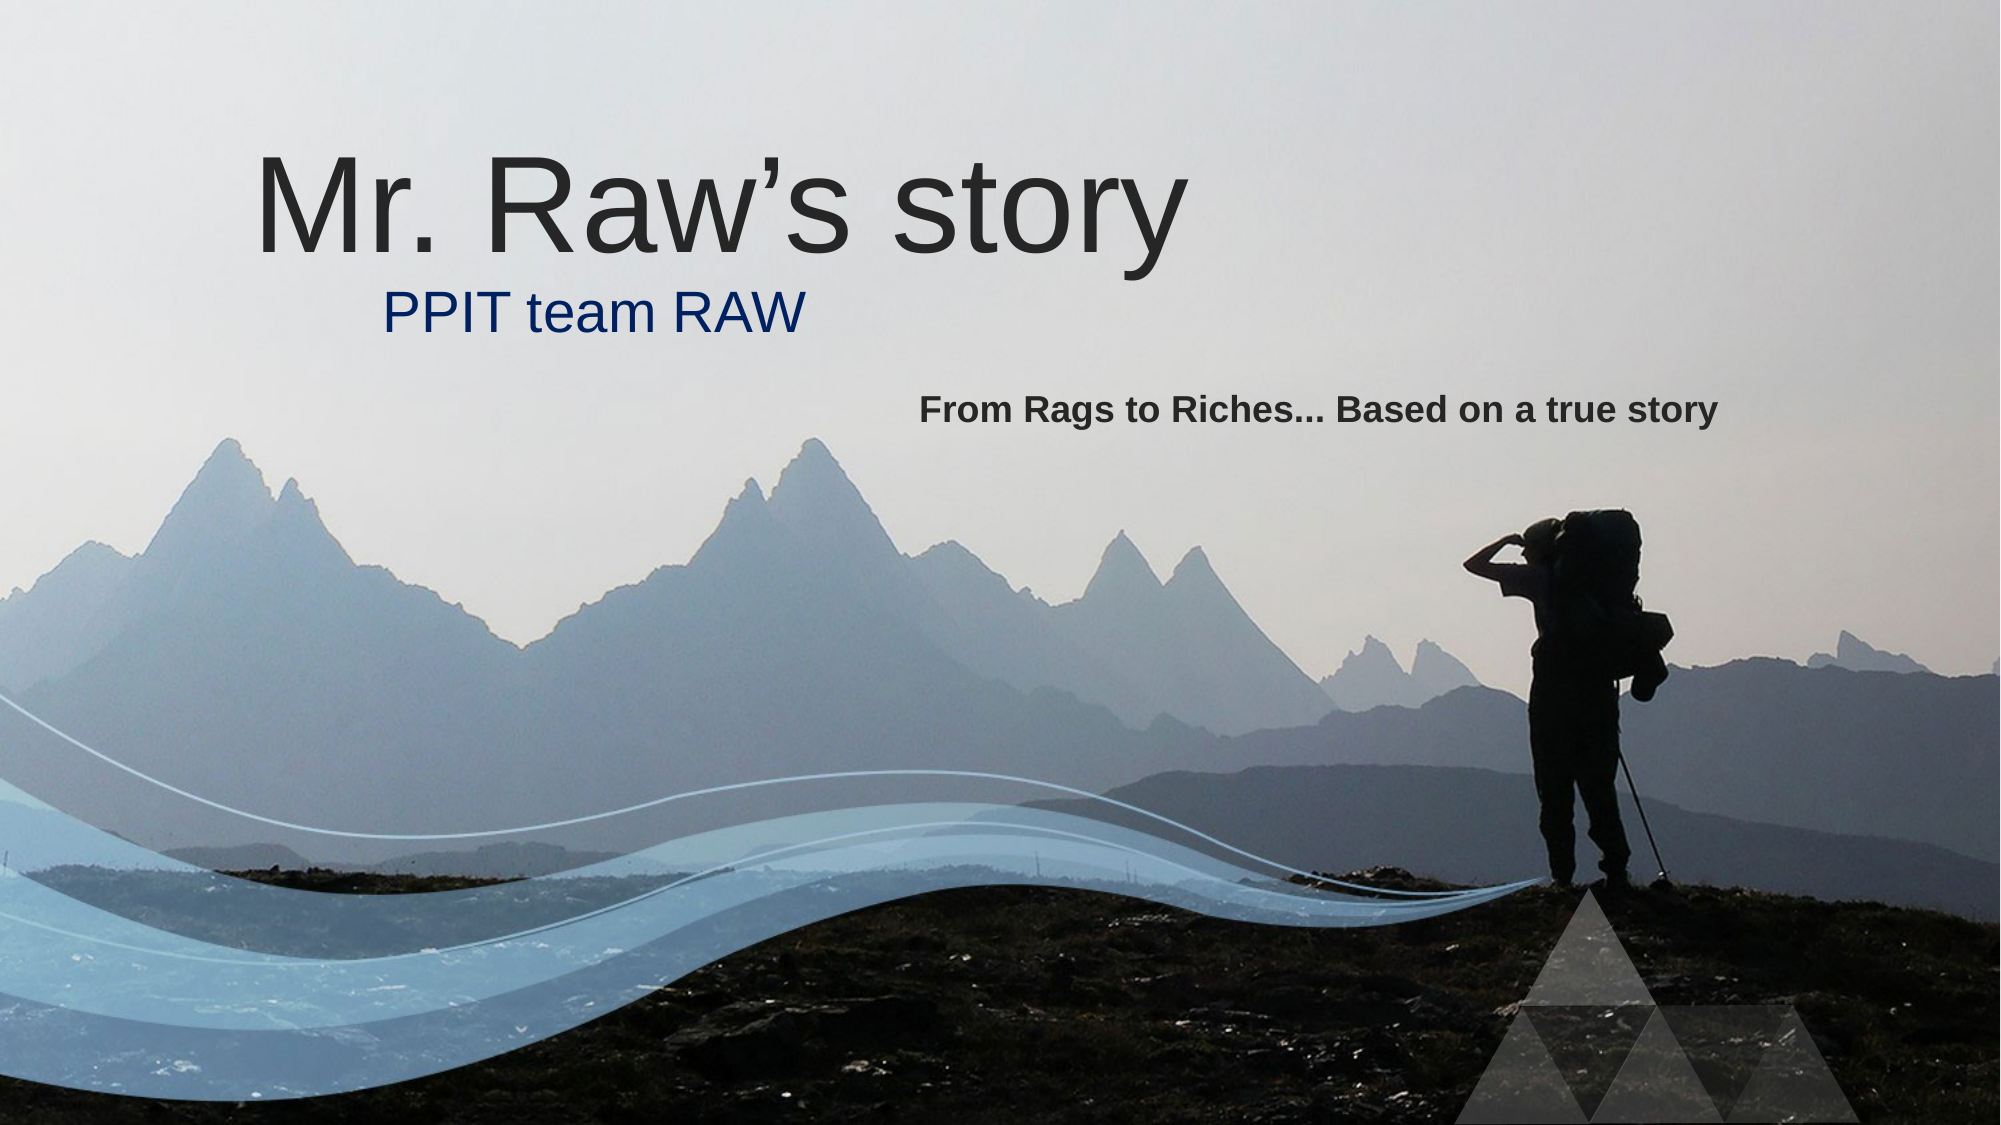

# Mr. Raw’s story         PPIT team RAW

From Rags to Riches... Based on a true story